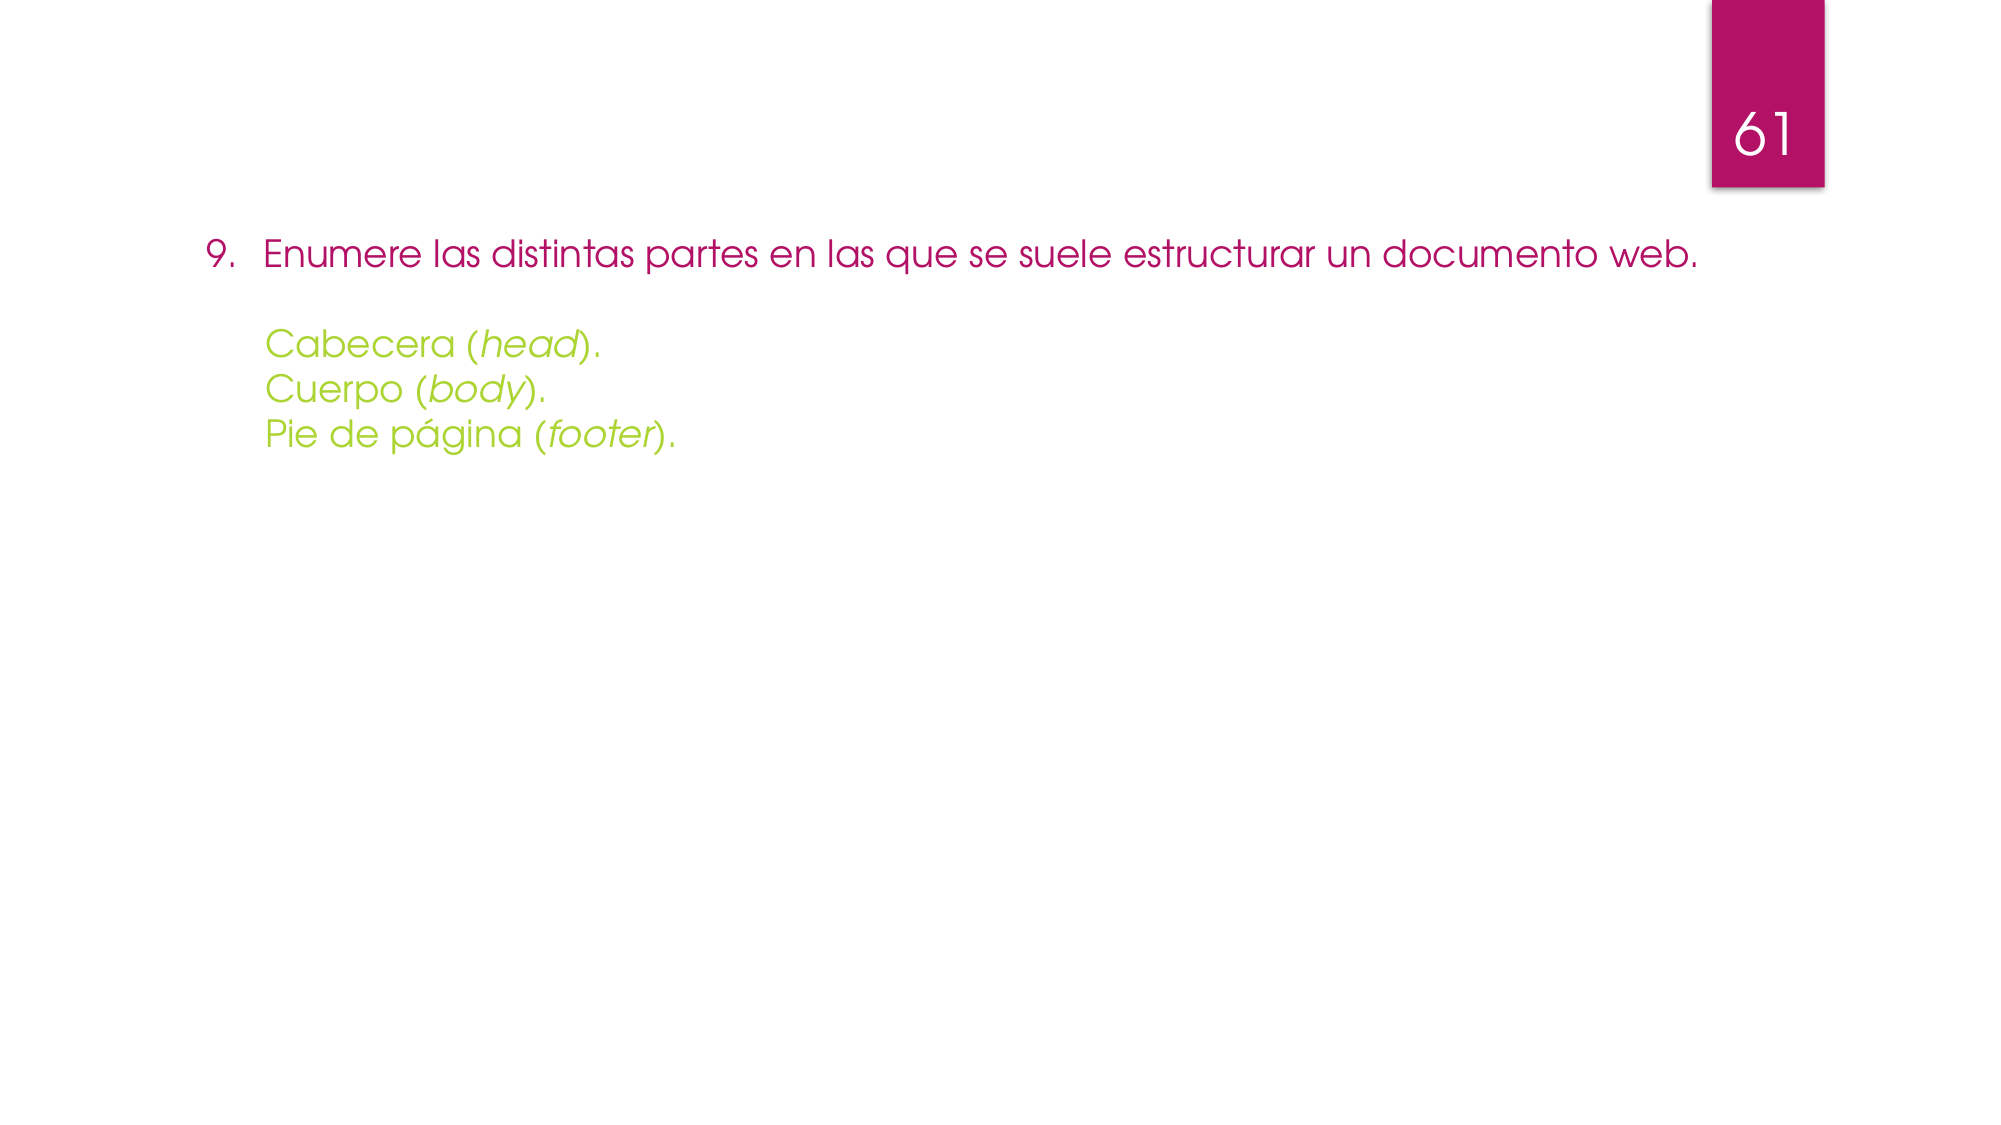

61
Enumere las distintas partes en las que se suele estructurar un documento web.

Cabecera (head).
Cuerpo (body).
Pie de página (footer).